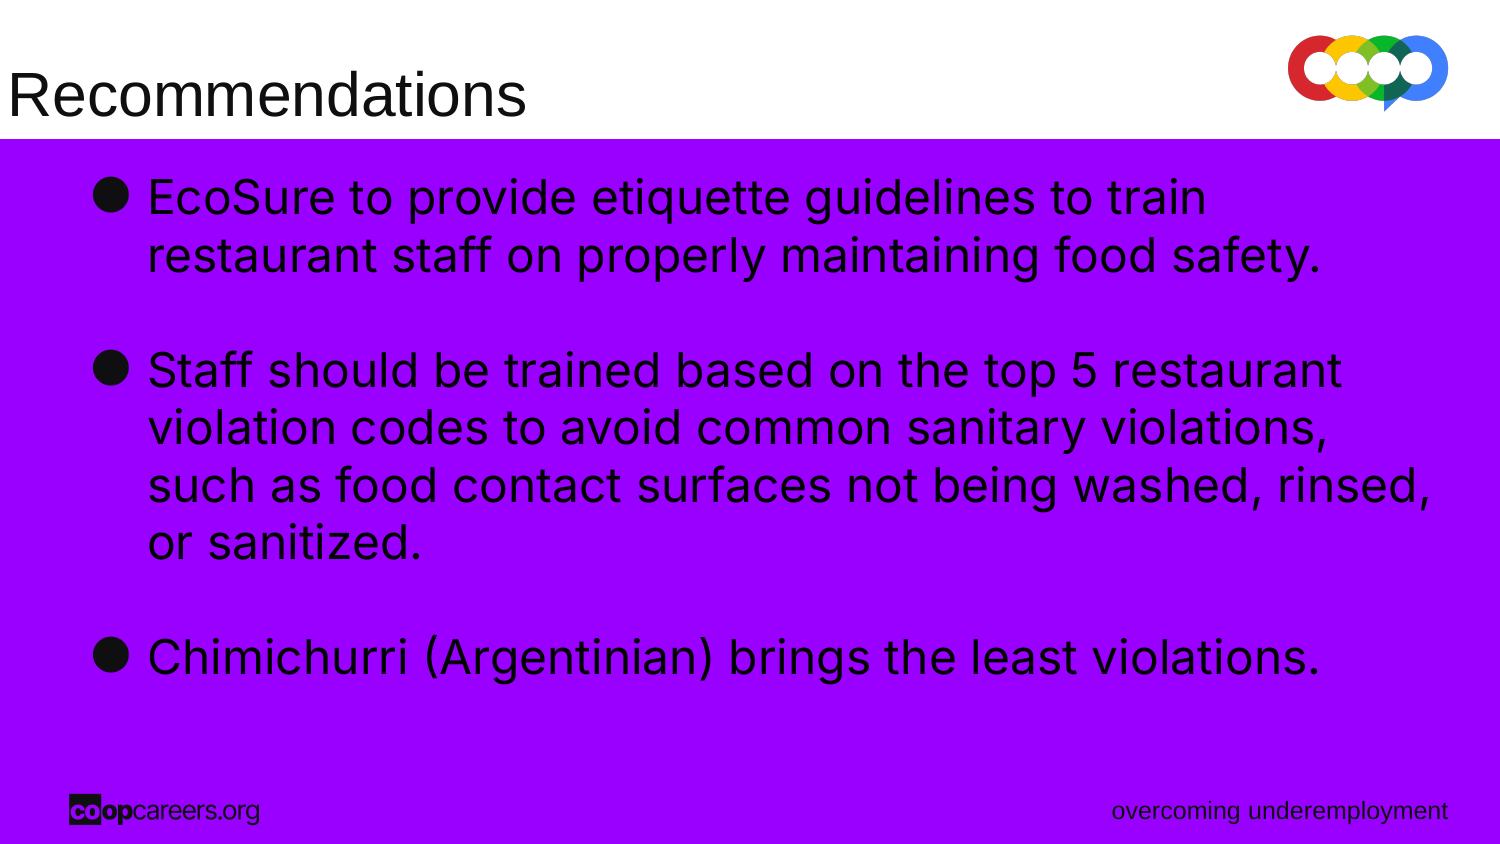

# Recommendations
EcoSure to provide etiquette guidelines to train restaurant staff on properly maintaining food safety.

Staff should be trained based on the top 5 restaurant violation codes to avoid common sanitary violations, such as food contact surfaces not being washed, rinsed, or sanitized.

Chimichurri (Argentinian) brings the least violations.